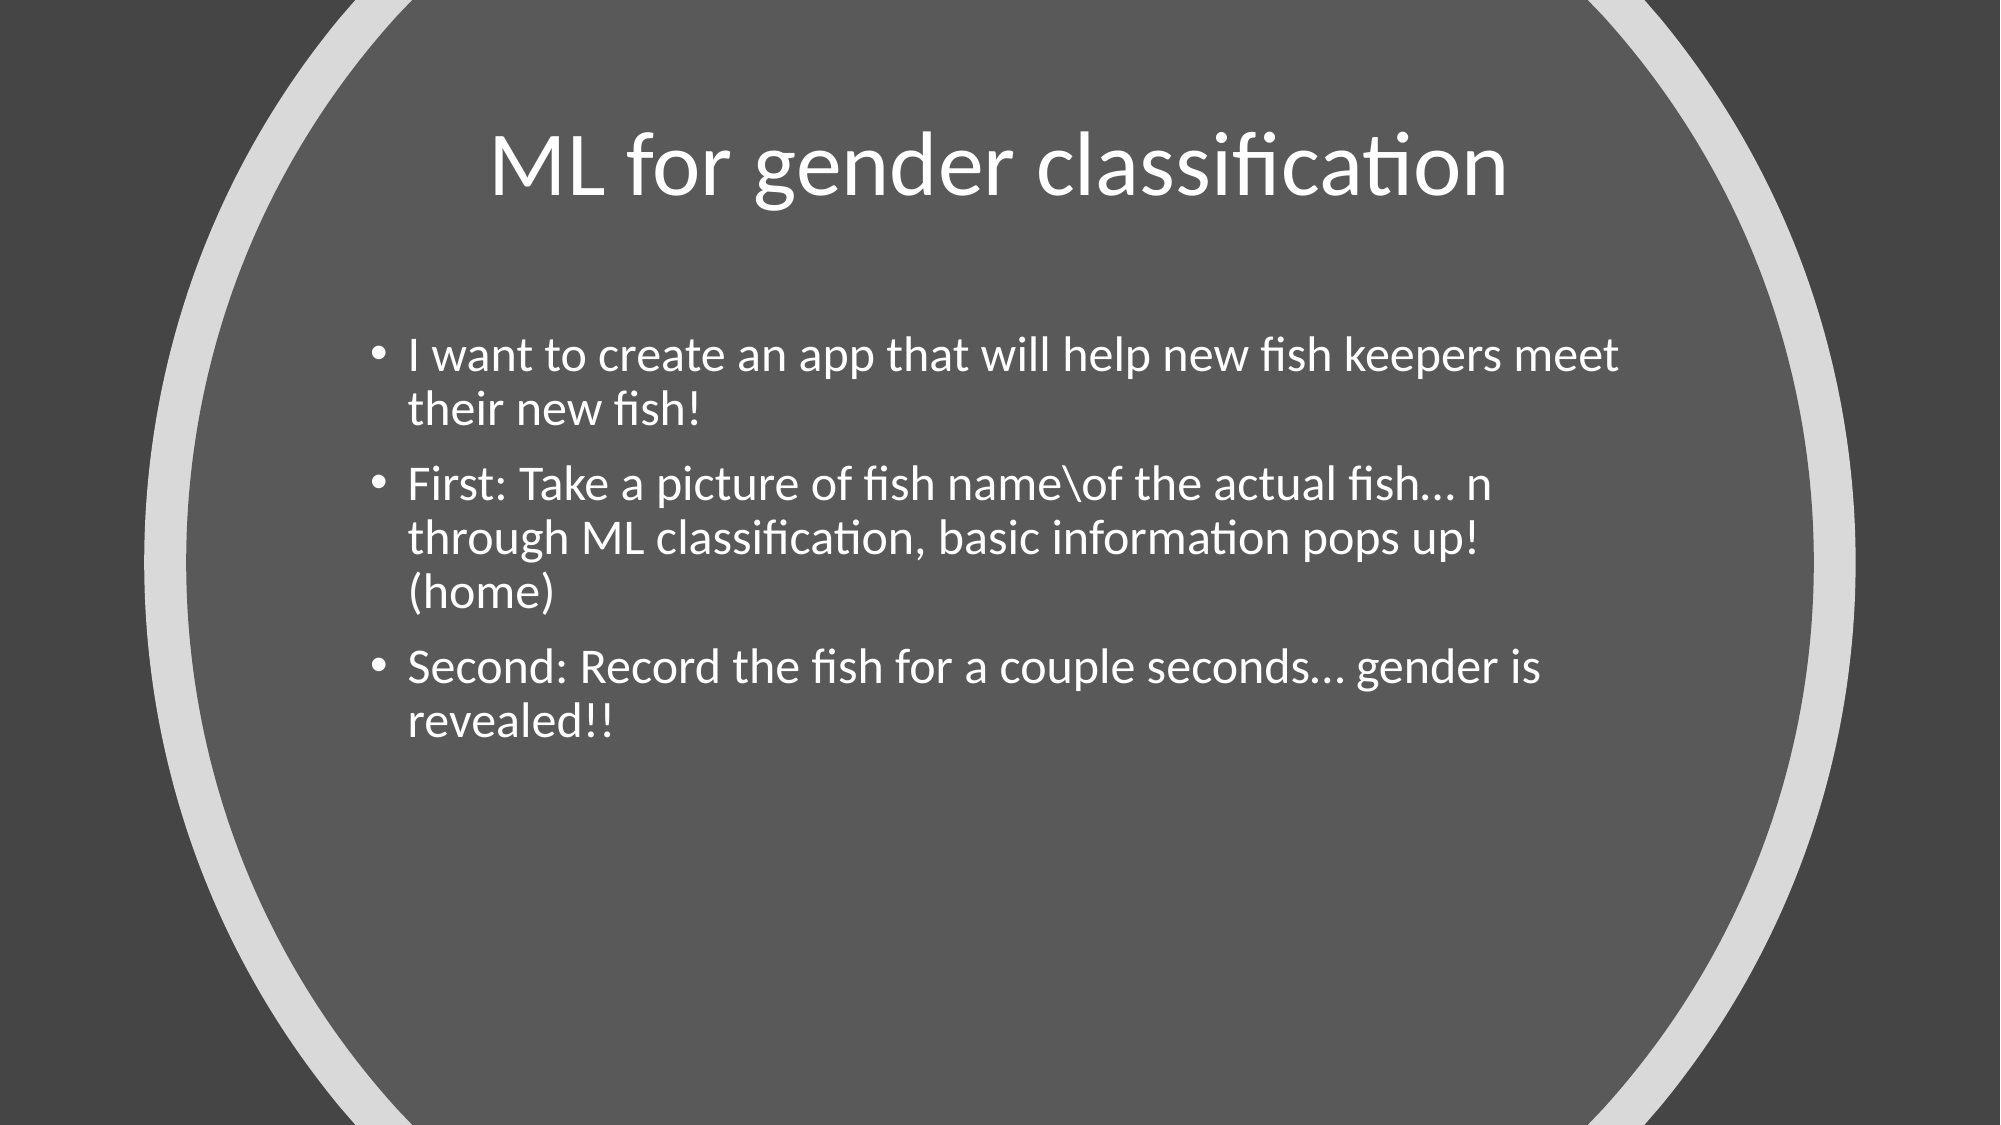

# ML for gender classification
I want to create an app that will help new fish keepers meet their new fish!
First: Take a picture of fish name\of the actual fish… n through ML classification, basic information pops up! (home)
Second: Record the fish for a couple seconds… gender is revealed!!